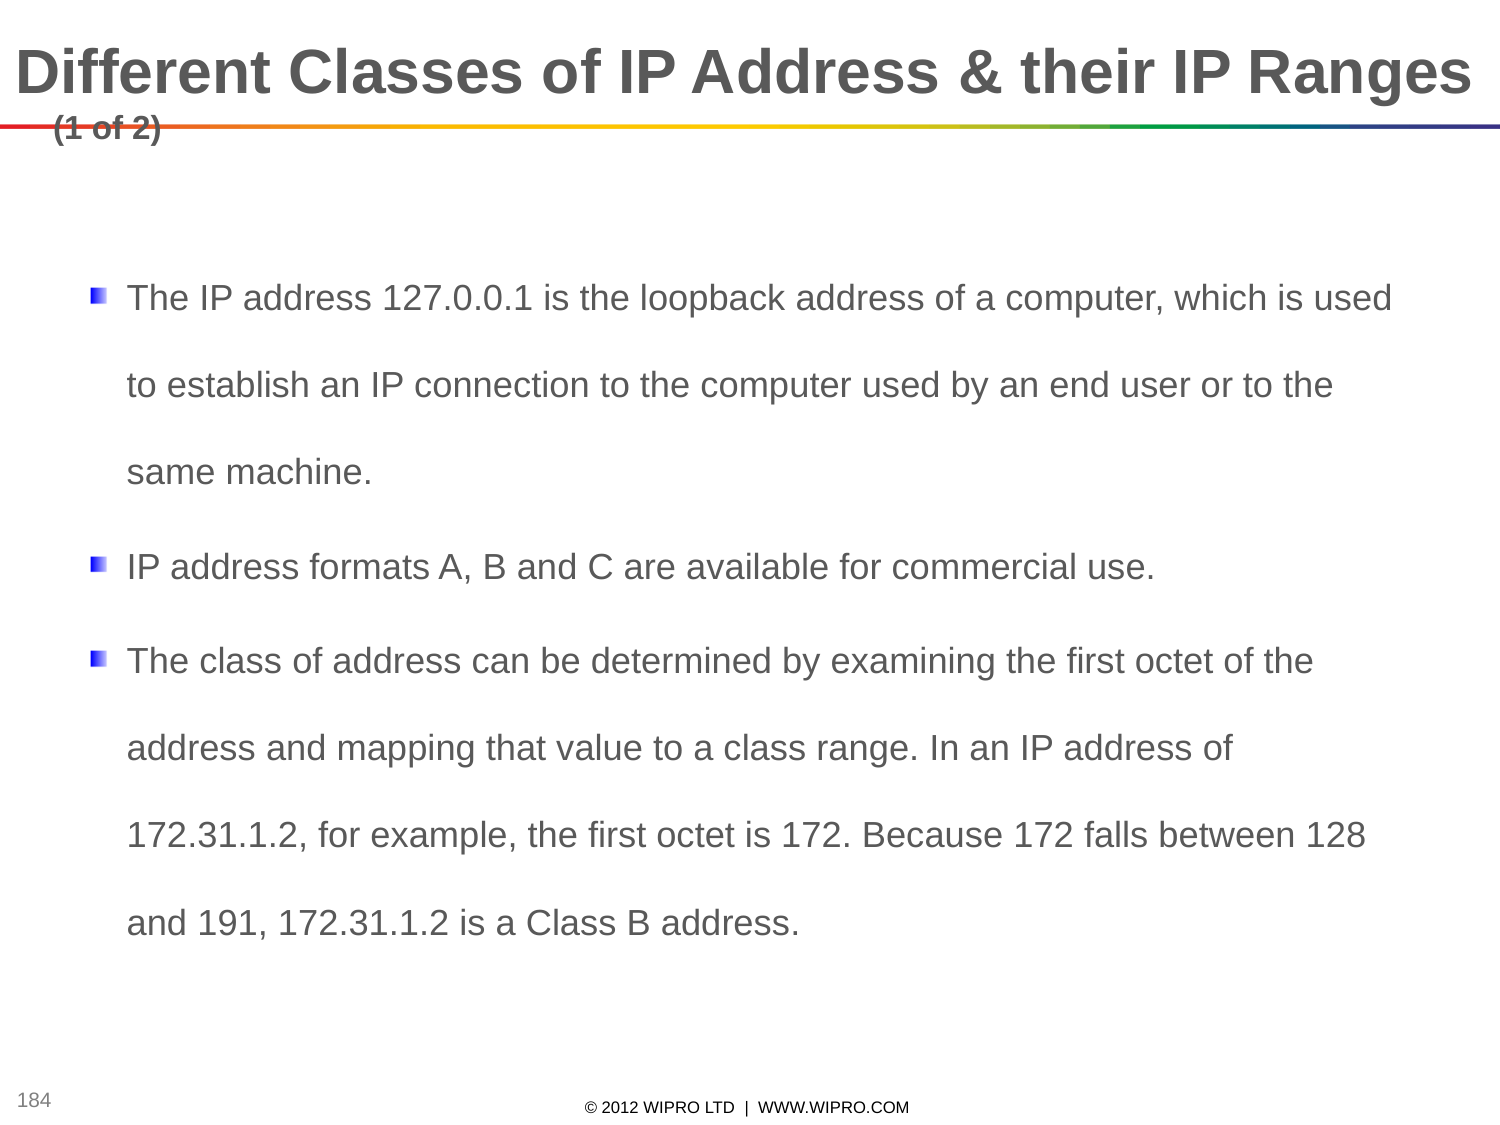

Different Classes of IP Address & their IP Ranges (1 of 2)
The IP address 127.0.0.1 is the loopback address of a computer, which is used to establish an IP connection to the computer used by an end user or to the same machine.
IP address formats A, B and C are available for commercial use.
The class of address can be determined by examining the first octet of the address and mapping that value to a class range. In an IP address of 172.31.1.2, for example, the first octet is 172. Because 172 falls between 128 and 191, 172.31.1.2 is a Class B address.